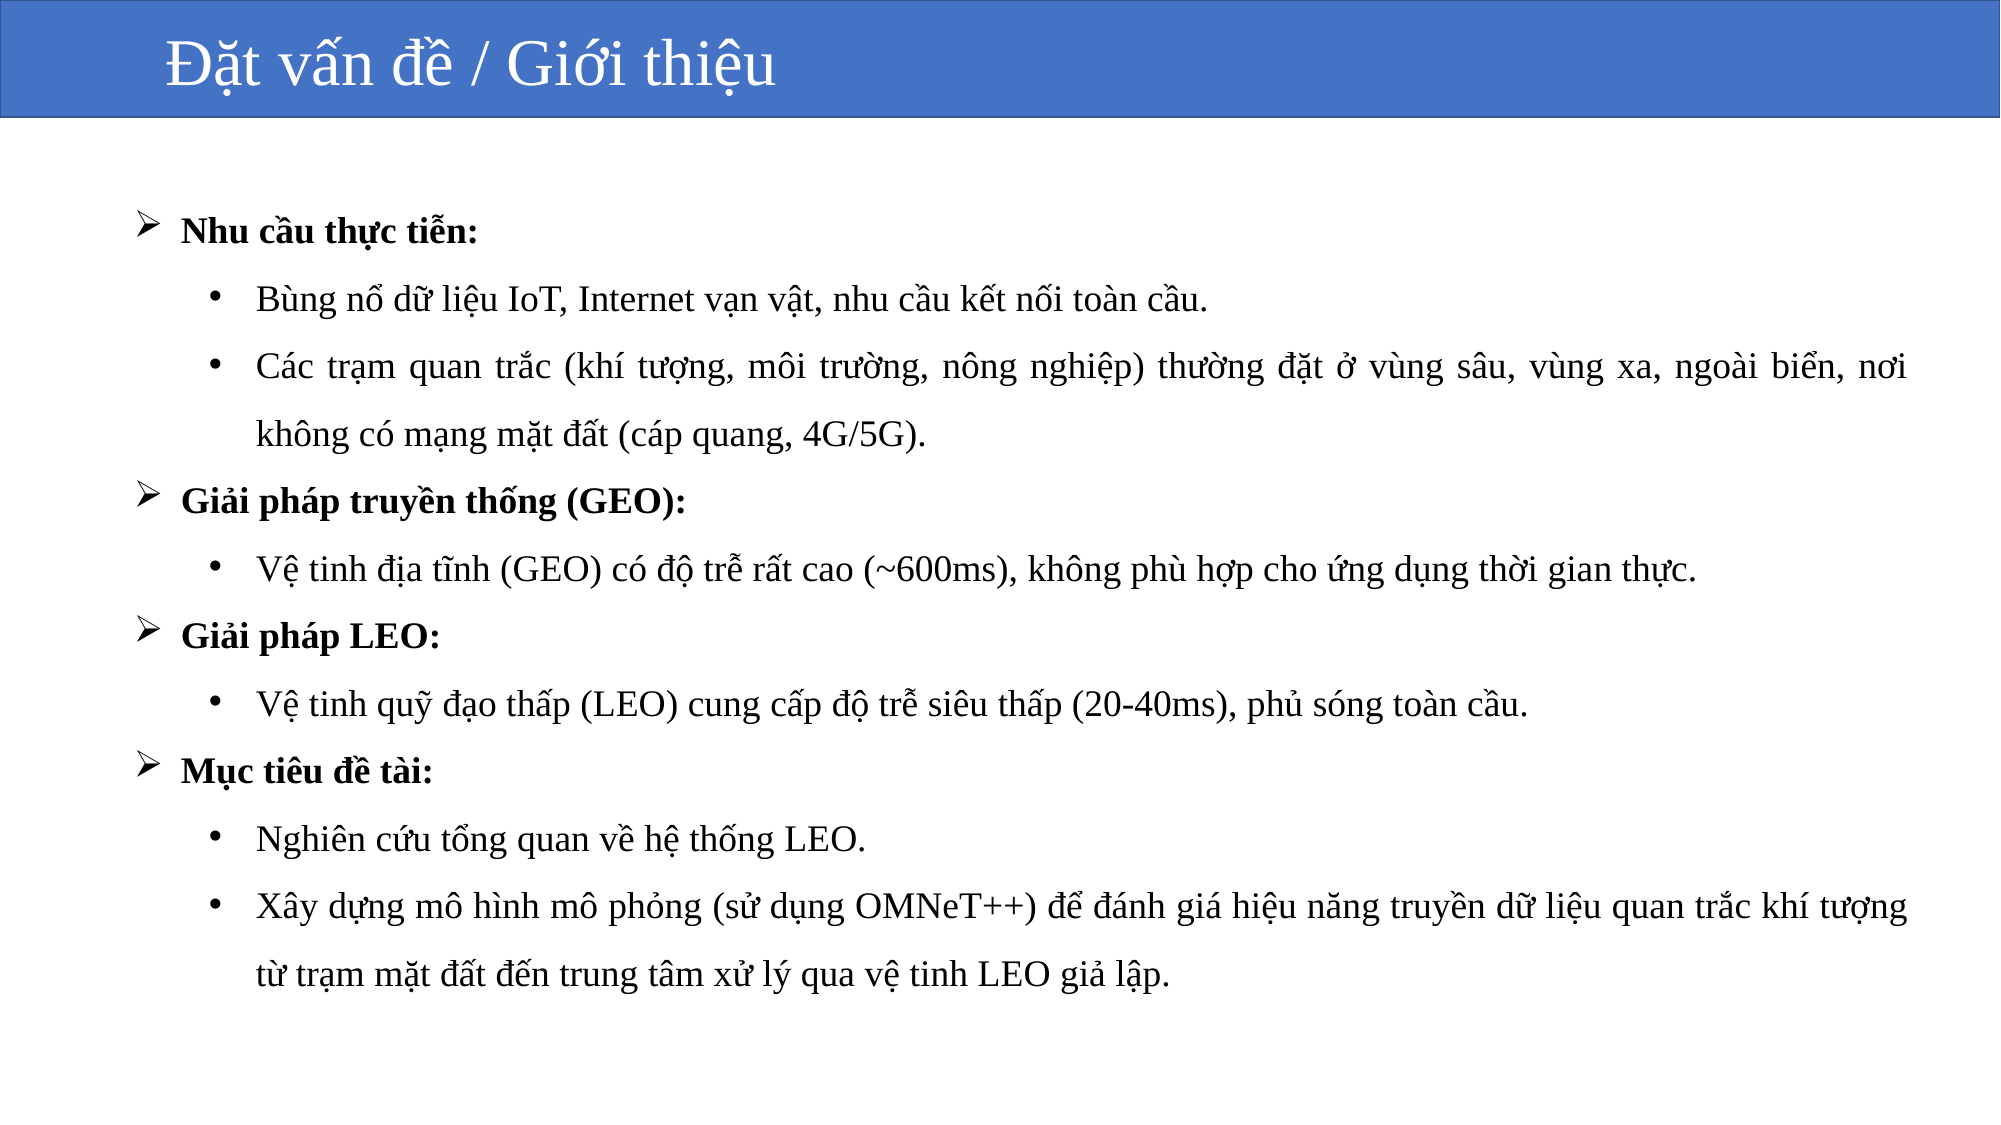

Đặt vấn đề / Giới thiệu
Nhu cầu thực tiễn:
Bùng nổ dữ liệu IoT, Internet vạn vật, nhu cầu kết nối toàn cầu.
Các trạm quan trắc (khí tượng, môi trường, nông nghiệp) thường đặt ở vùng sâu, vùng xa, ngoài biển, nơi không có mạng mặt đất (cáp quang, 4G/5G).
Giải pháp truyền thống (GEO):
Vệ tinh địa tĩnh (GEO) có độ trễ rất cao (~600ms), không phù hợp cho ứng dụng thời gian thực.
Giải pháp LEO:
Vệ tinh quỹ đạo thấp (LEO) cung cấp độ trễ siêu thấp (20-40ms), phủ sóng toàn cầu.
Mục tiêu đề tài:
Nghiên cứu tổng quan về hệ thống LEO.
Xây dựng mô hình mô phỏng (sử dụng OMNeT++) để đánh giá hiệu năng truyền dữ liệu quan trắc khí tượng từ trạm mặt đất đến trung tâm xử lý qua vệ tinh LEO giả lập.